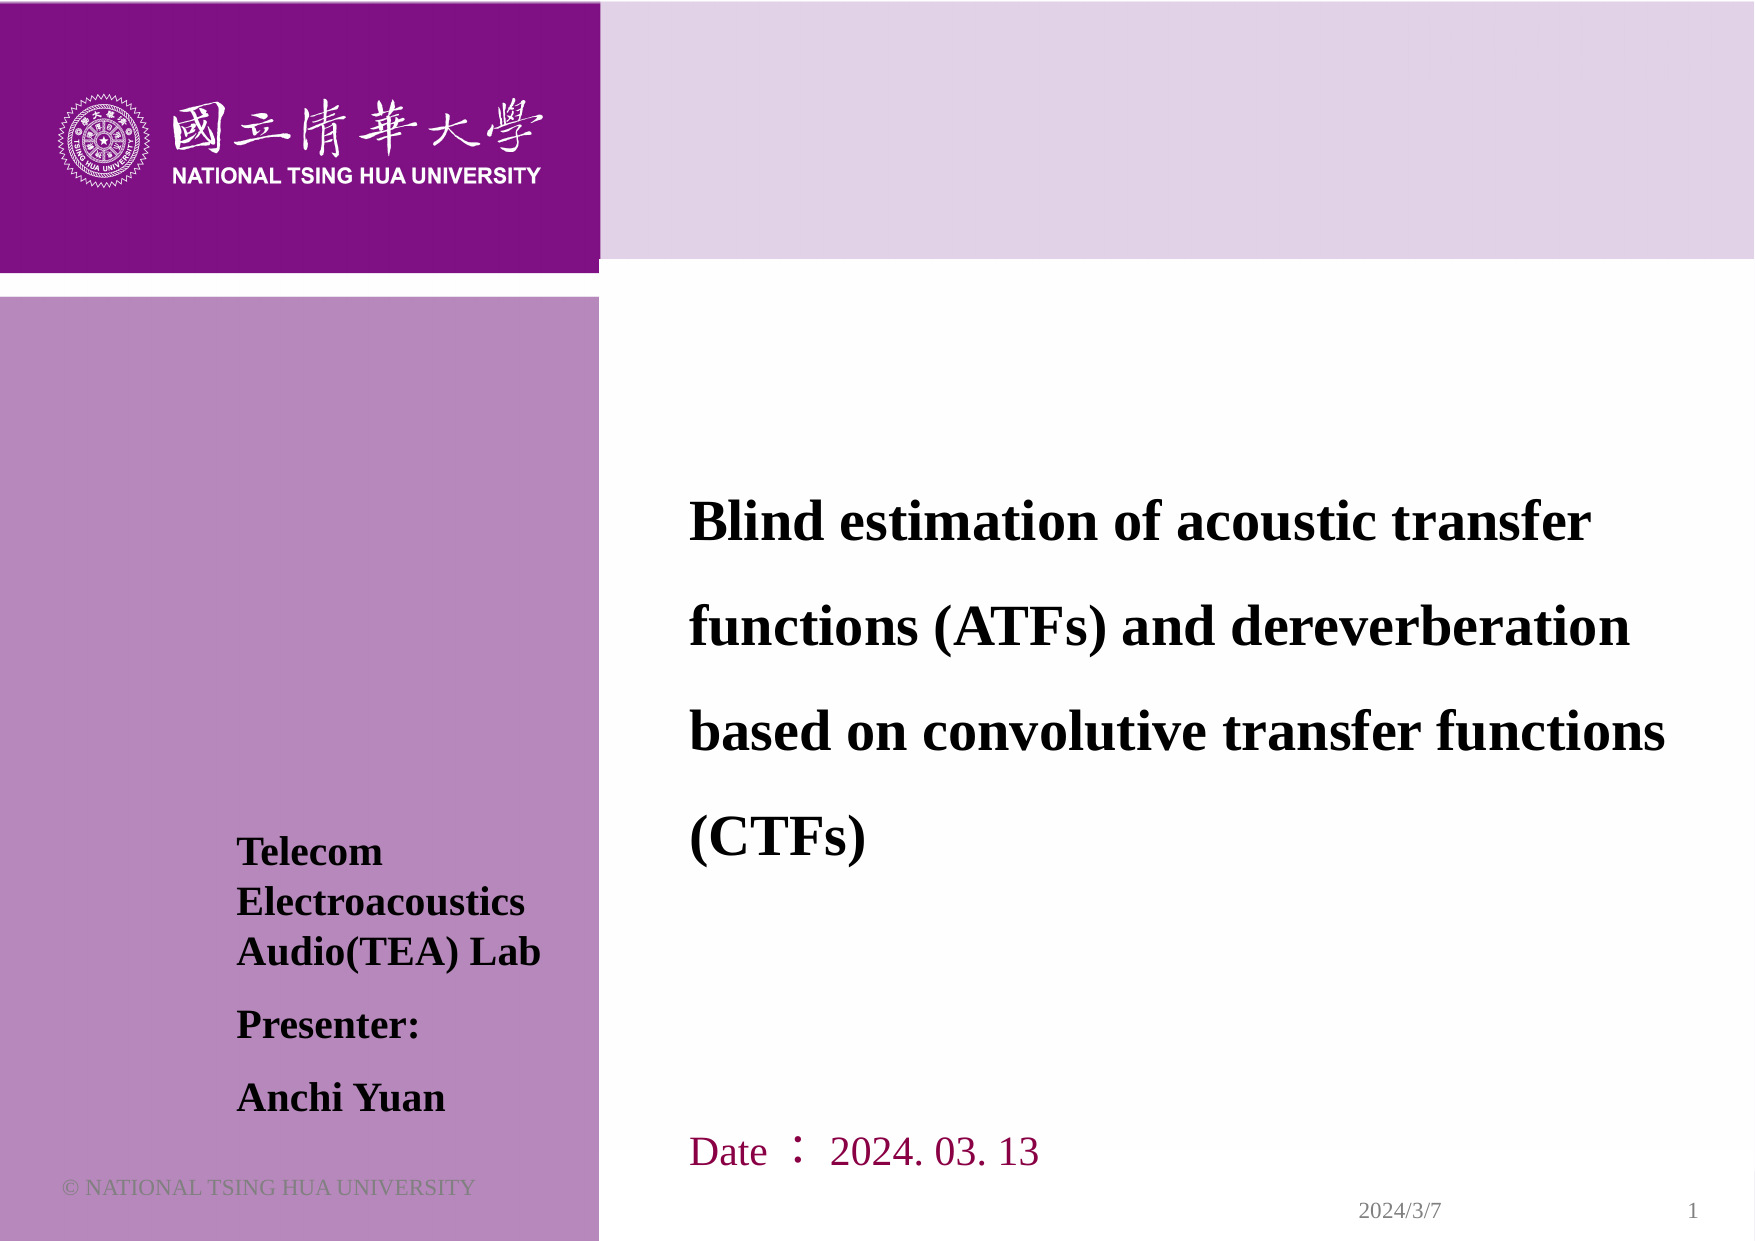

# Blind estimation of acoustic transfer functions (ATFs) and dereverberation based on convolutive transfer functions (CTFs) Date：2024. 03. 13
Telecom Electroacoustics Audio(TEA) Lab
Presenter:
Anchi Yuan
© NATIONAL TSING HUA UNIVERSITY
2024/3/7
1